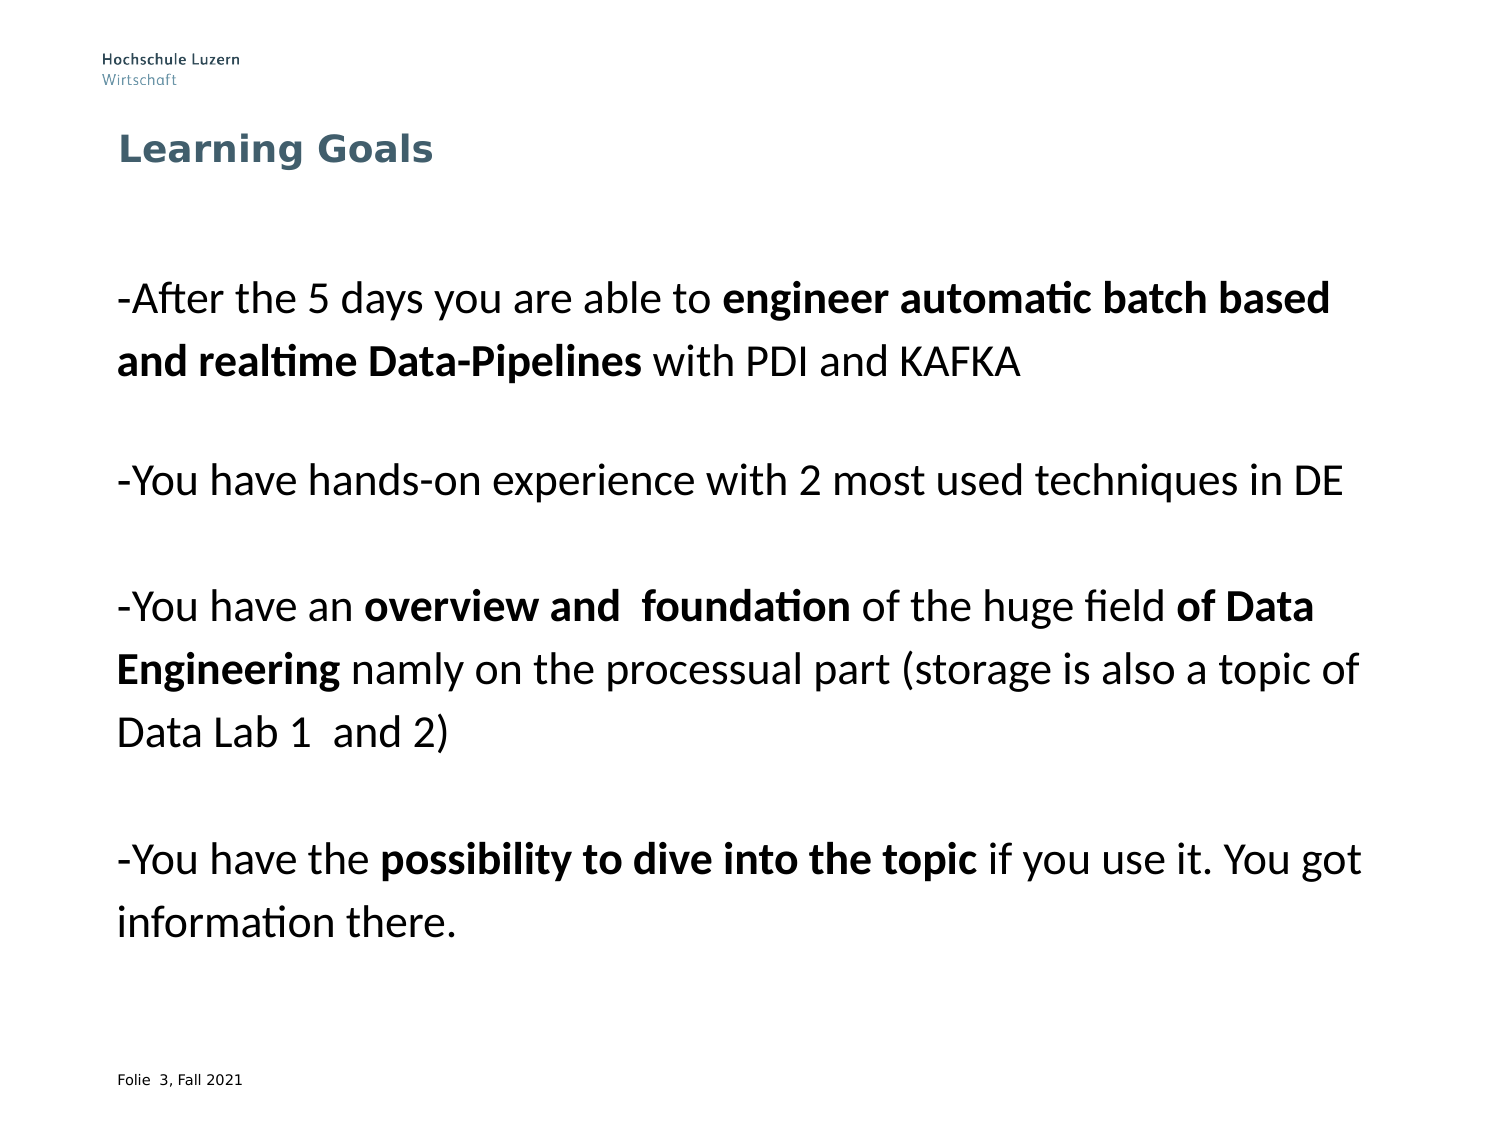

# Learning Goals

-After the 5 days you are able to engineer automatic batch based and realtime Data-Pipelines with PDI and KAFKA
-You have hands-on experience with 2 most used techniques in DE
-You have an overview and  foundation of the huge field of Data Engineering namly on the processual part (storage is also a topic of Data Lab 1  and 2)
-You have the possibility to dive into the topic if you use it. You got information there.
3, Fall 2021